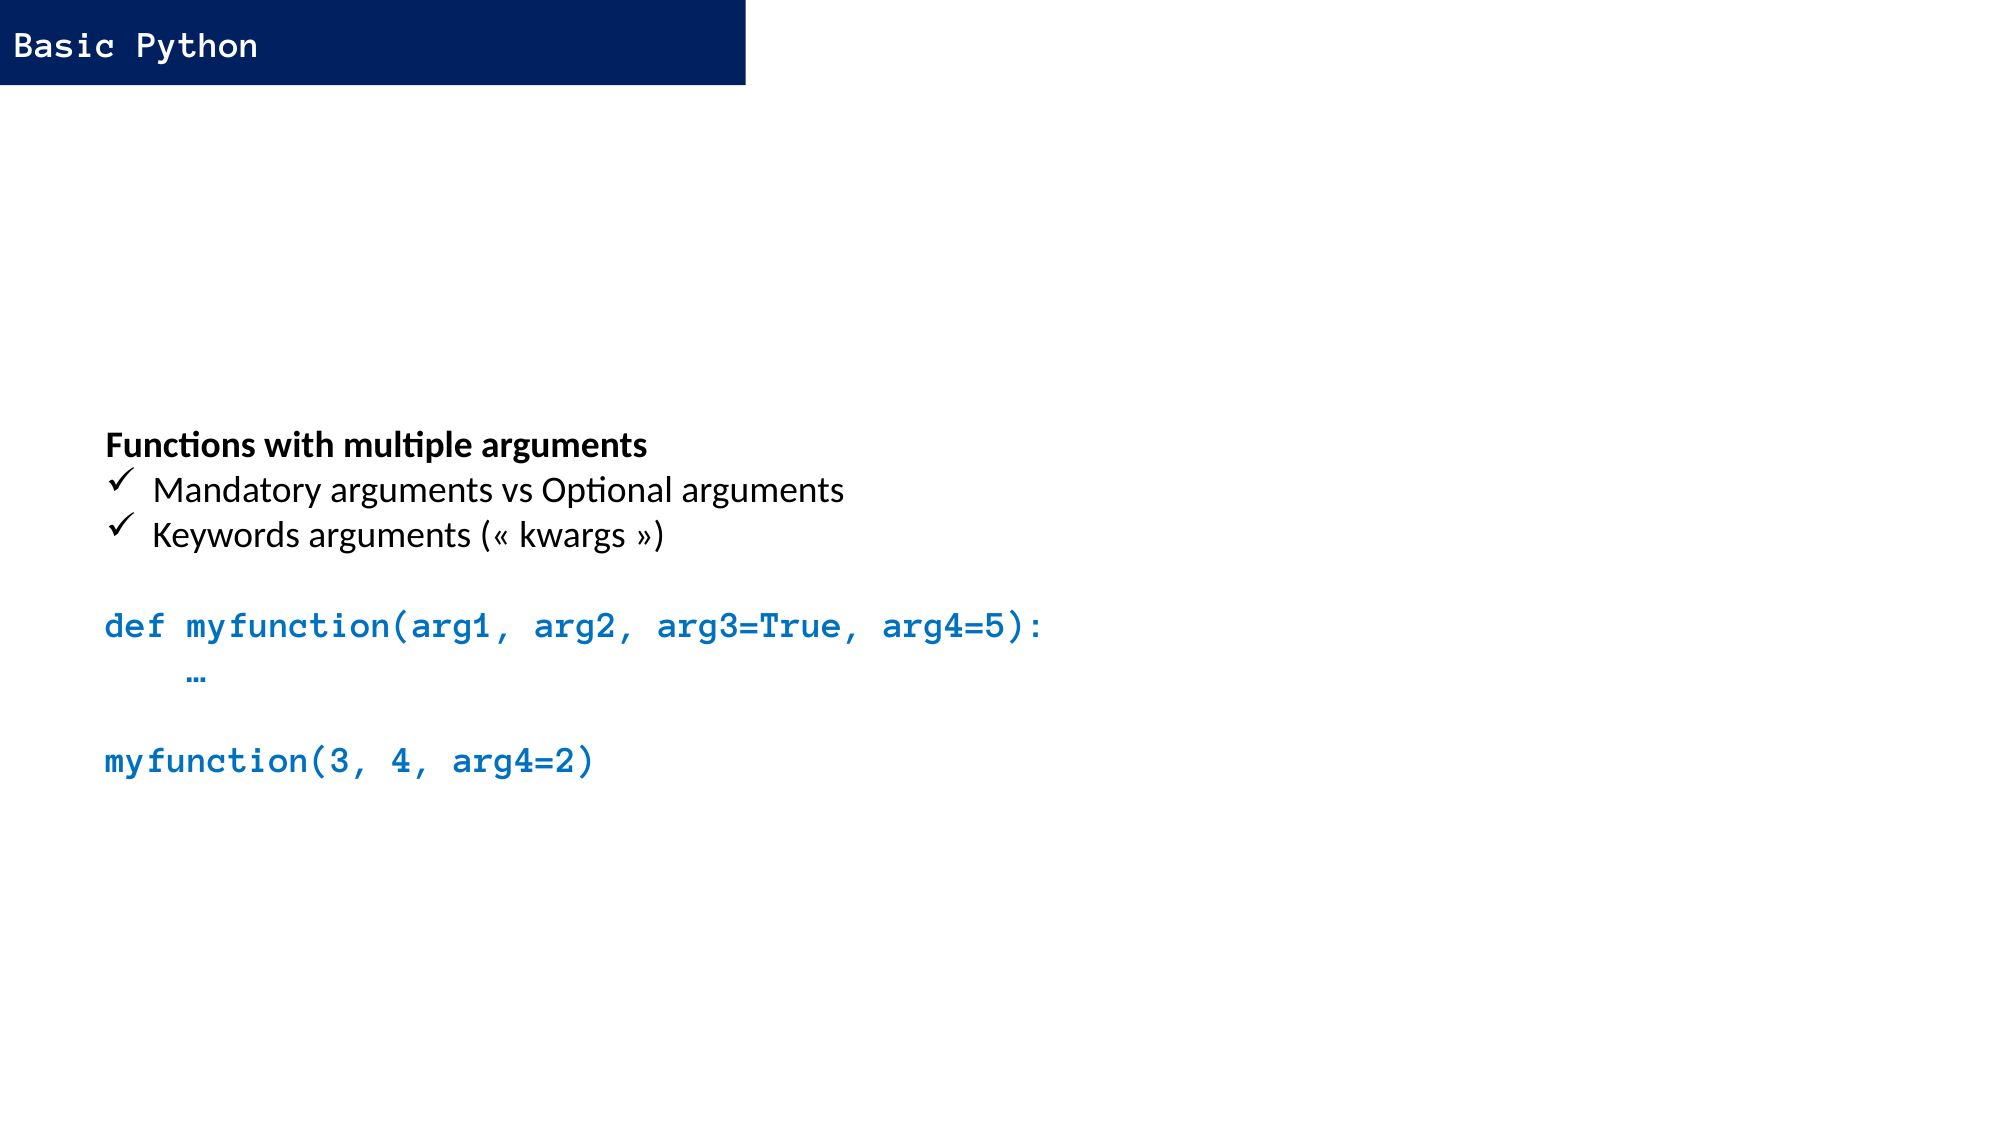

Basic Python
Functions with multiple arguments
Mandatory arguments vs Optional arguments
Keywords arguments (« kwargs »)

def myfunction(arg1, arg2, arg3=True, arg4=5):
    …

myfunction(3, 4, arg4=2)